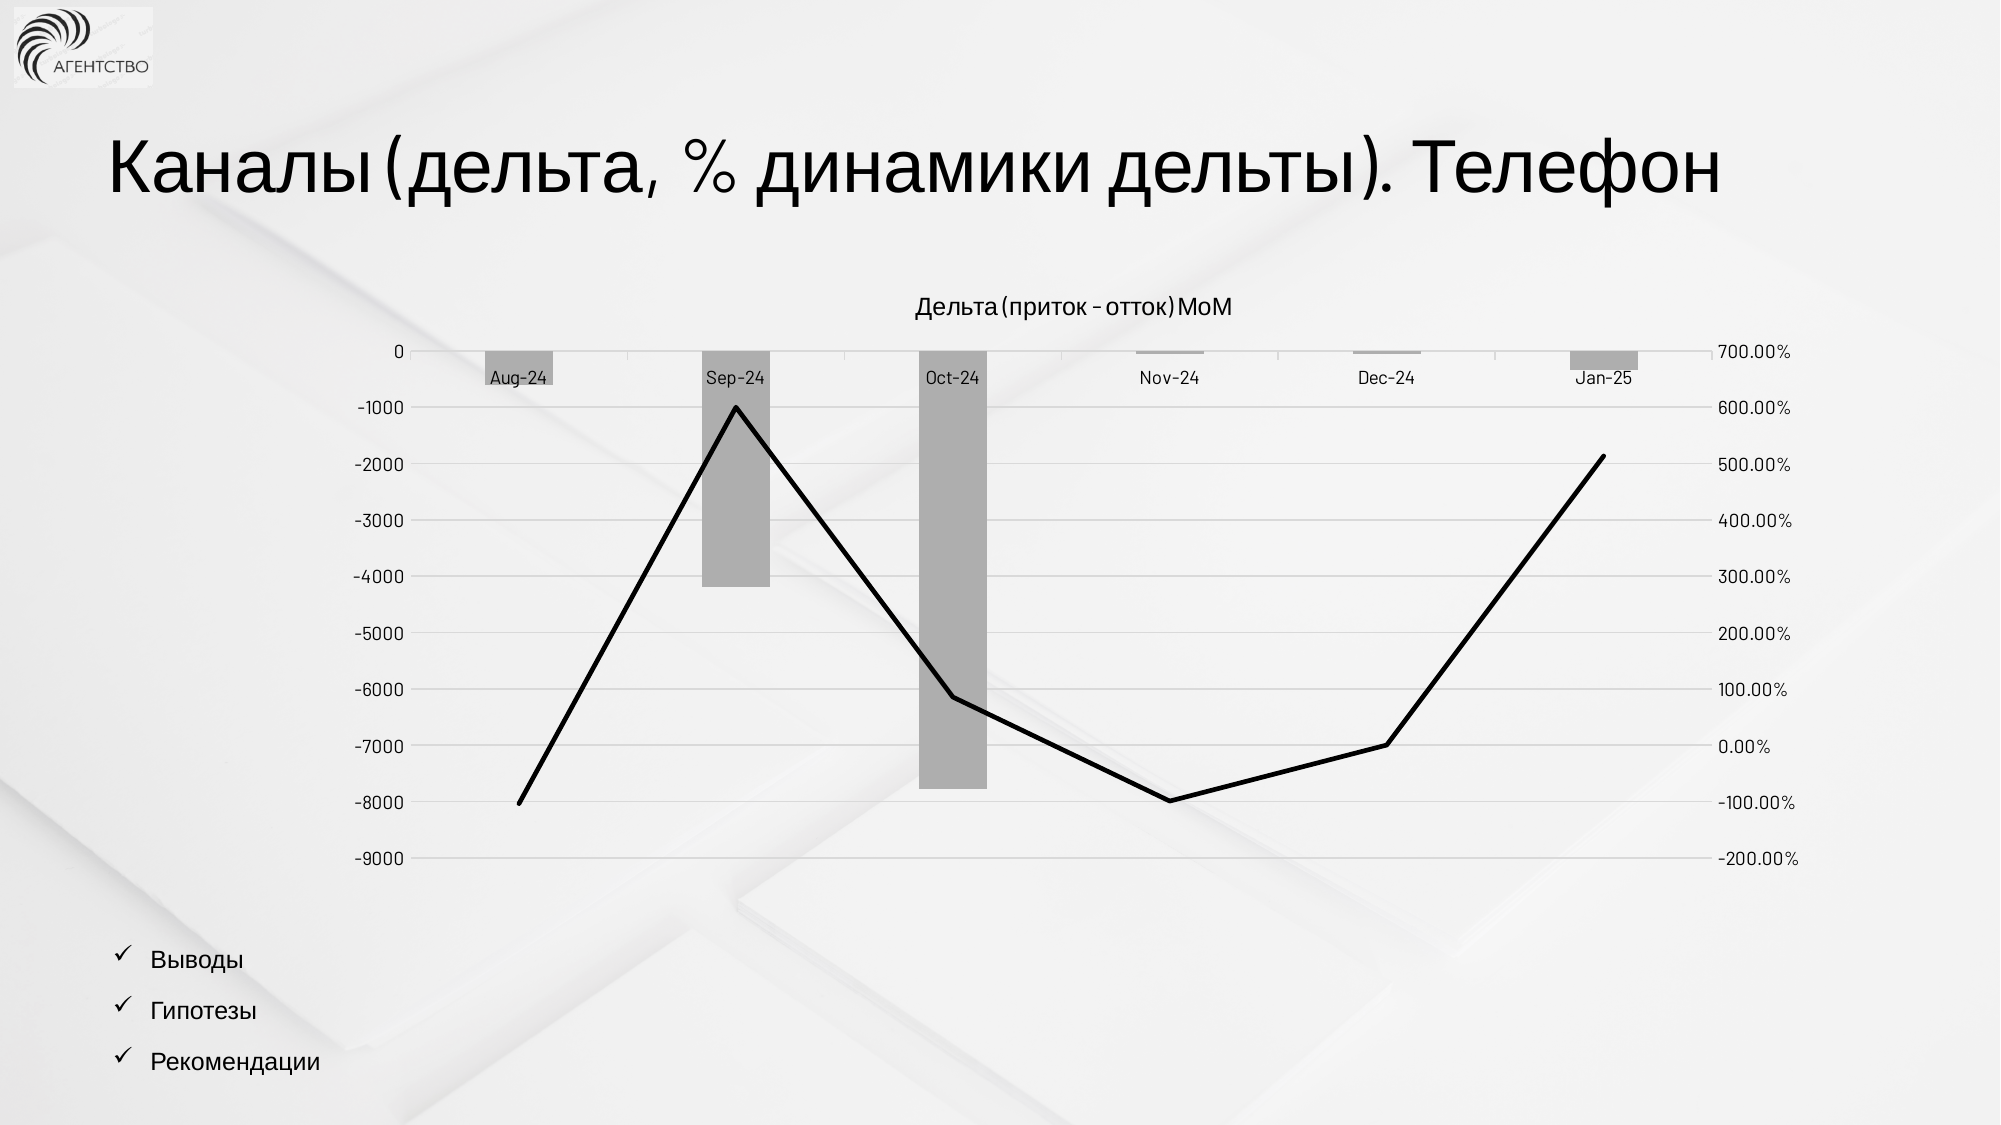

Каналы (дельта, % динамики дельты). Телефон

### Chart: Дельта (приток - отток) МоМ

| Category | Дельта (приток - отток) МоМ | % изменения дельты МоМ |
|---|---|---|
| 45658 | -347.8 | 5.134038800705468 |
| 45627 | -56.7 | 0.001766784452296845 |
| 45597 | -56.6 | -0.9927268989090348 |
| 45566 | -7782.1 | 0.8528809523809525 |
| 45536 | -4200.0 | 6.0 |
| 45505 | -600.0 | -1.038427052645062 |
Выводы
Гипотезы
Рекомендации